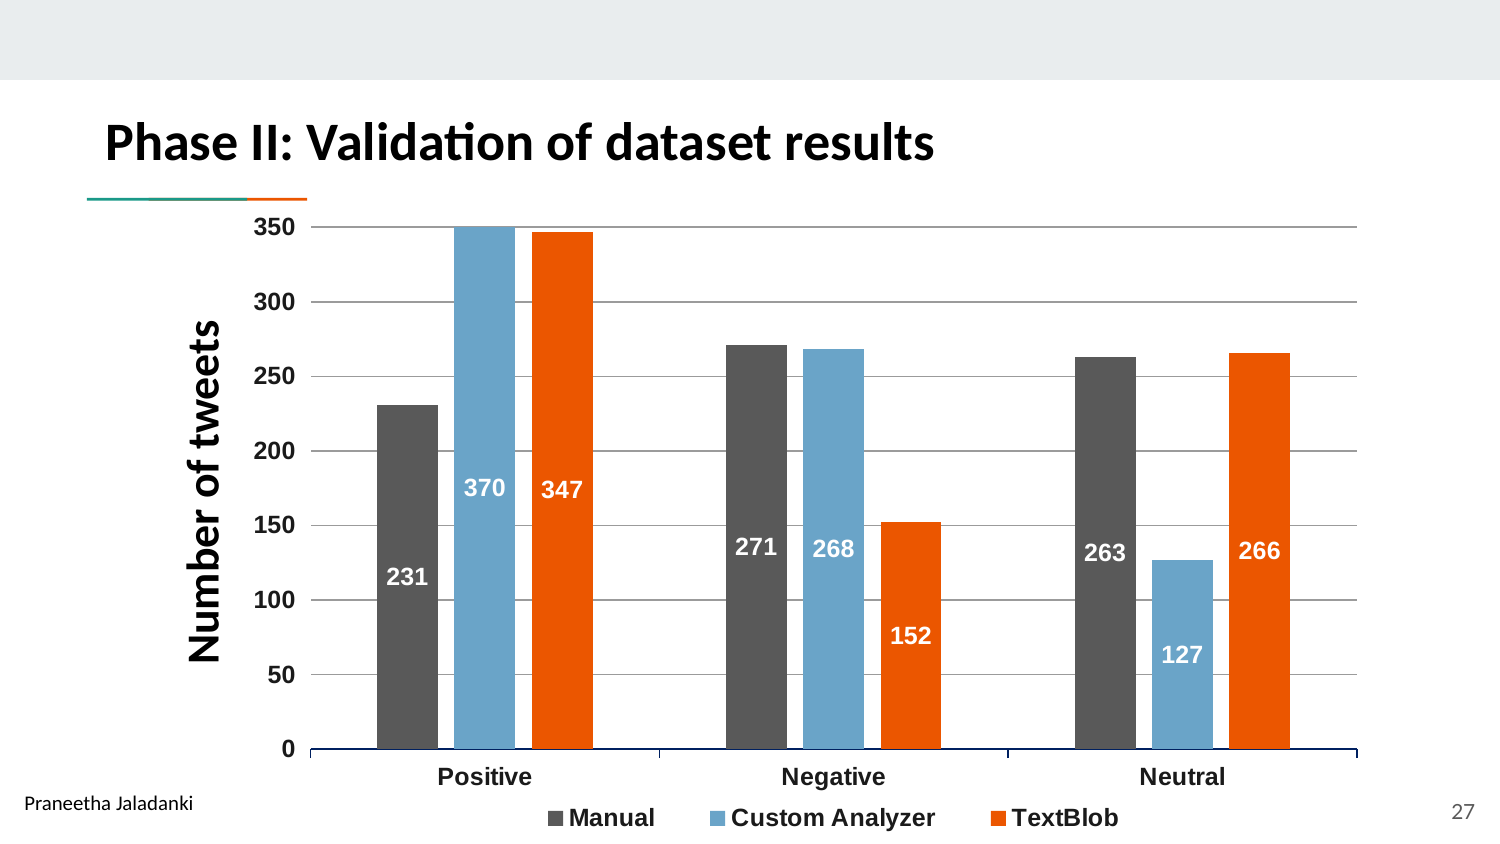

Phase II: Validation of dataset results

### Chart

| Category | Manual | Custom Analyzer | TextBlob |
|---|---|---|---|
| Positive | 231.0 | 370.0 | 347.0 |
| Negative | 271.0 | 268.0 | 152.0 |
| Neutral | 263.0 | 127.0 | 266.0 |
Number of tweets
27
Praneetha Jaladanki